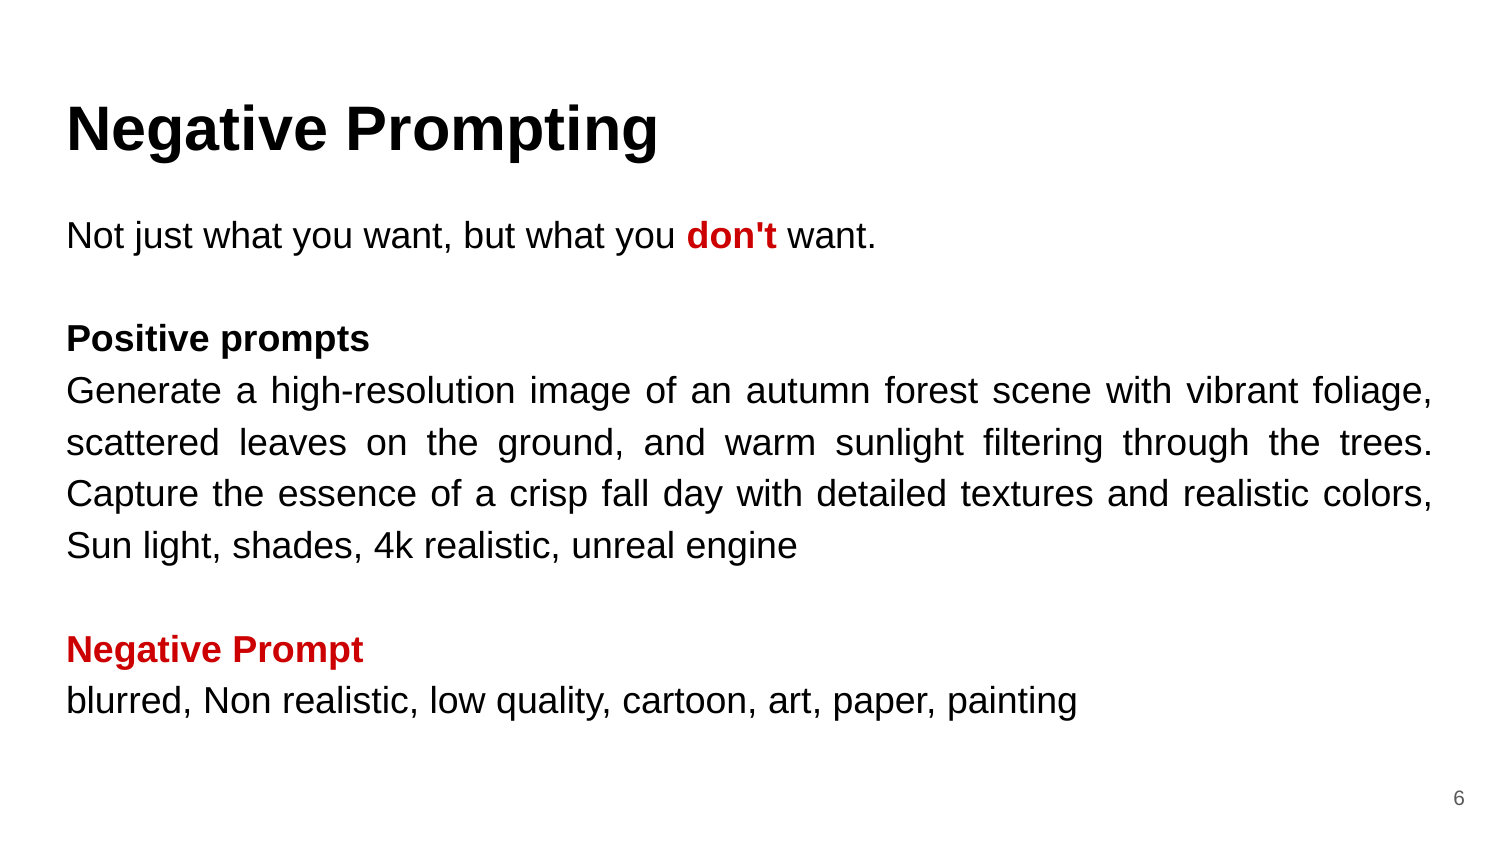

# Negative Prompting
Not just what you want, but what you don't want.

Positive prompts
Generate a high-resolution image of an autumn forest scene with vibrant foliage, scattered leaves on the ground, and warm sunlight filtering through the trees. Capture the essence of a crisp fall day with detailed textures and realistic colors, Sun light, shades, 4k realistic, unreal engine

Negative Prompt
blurred, Non realistic, low quality, cartoon, art, paper, painting
6